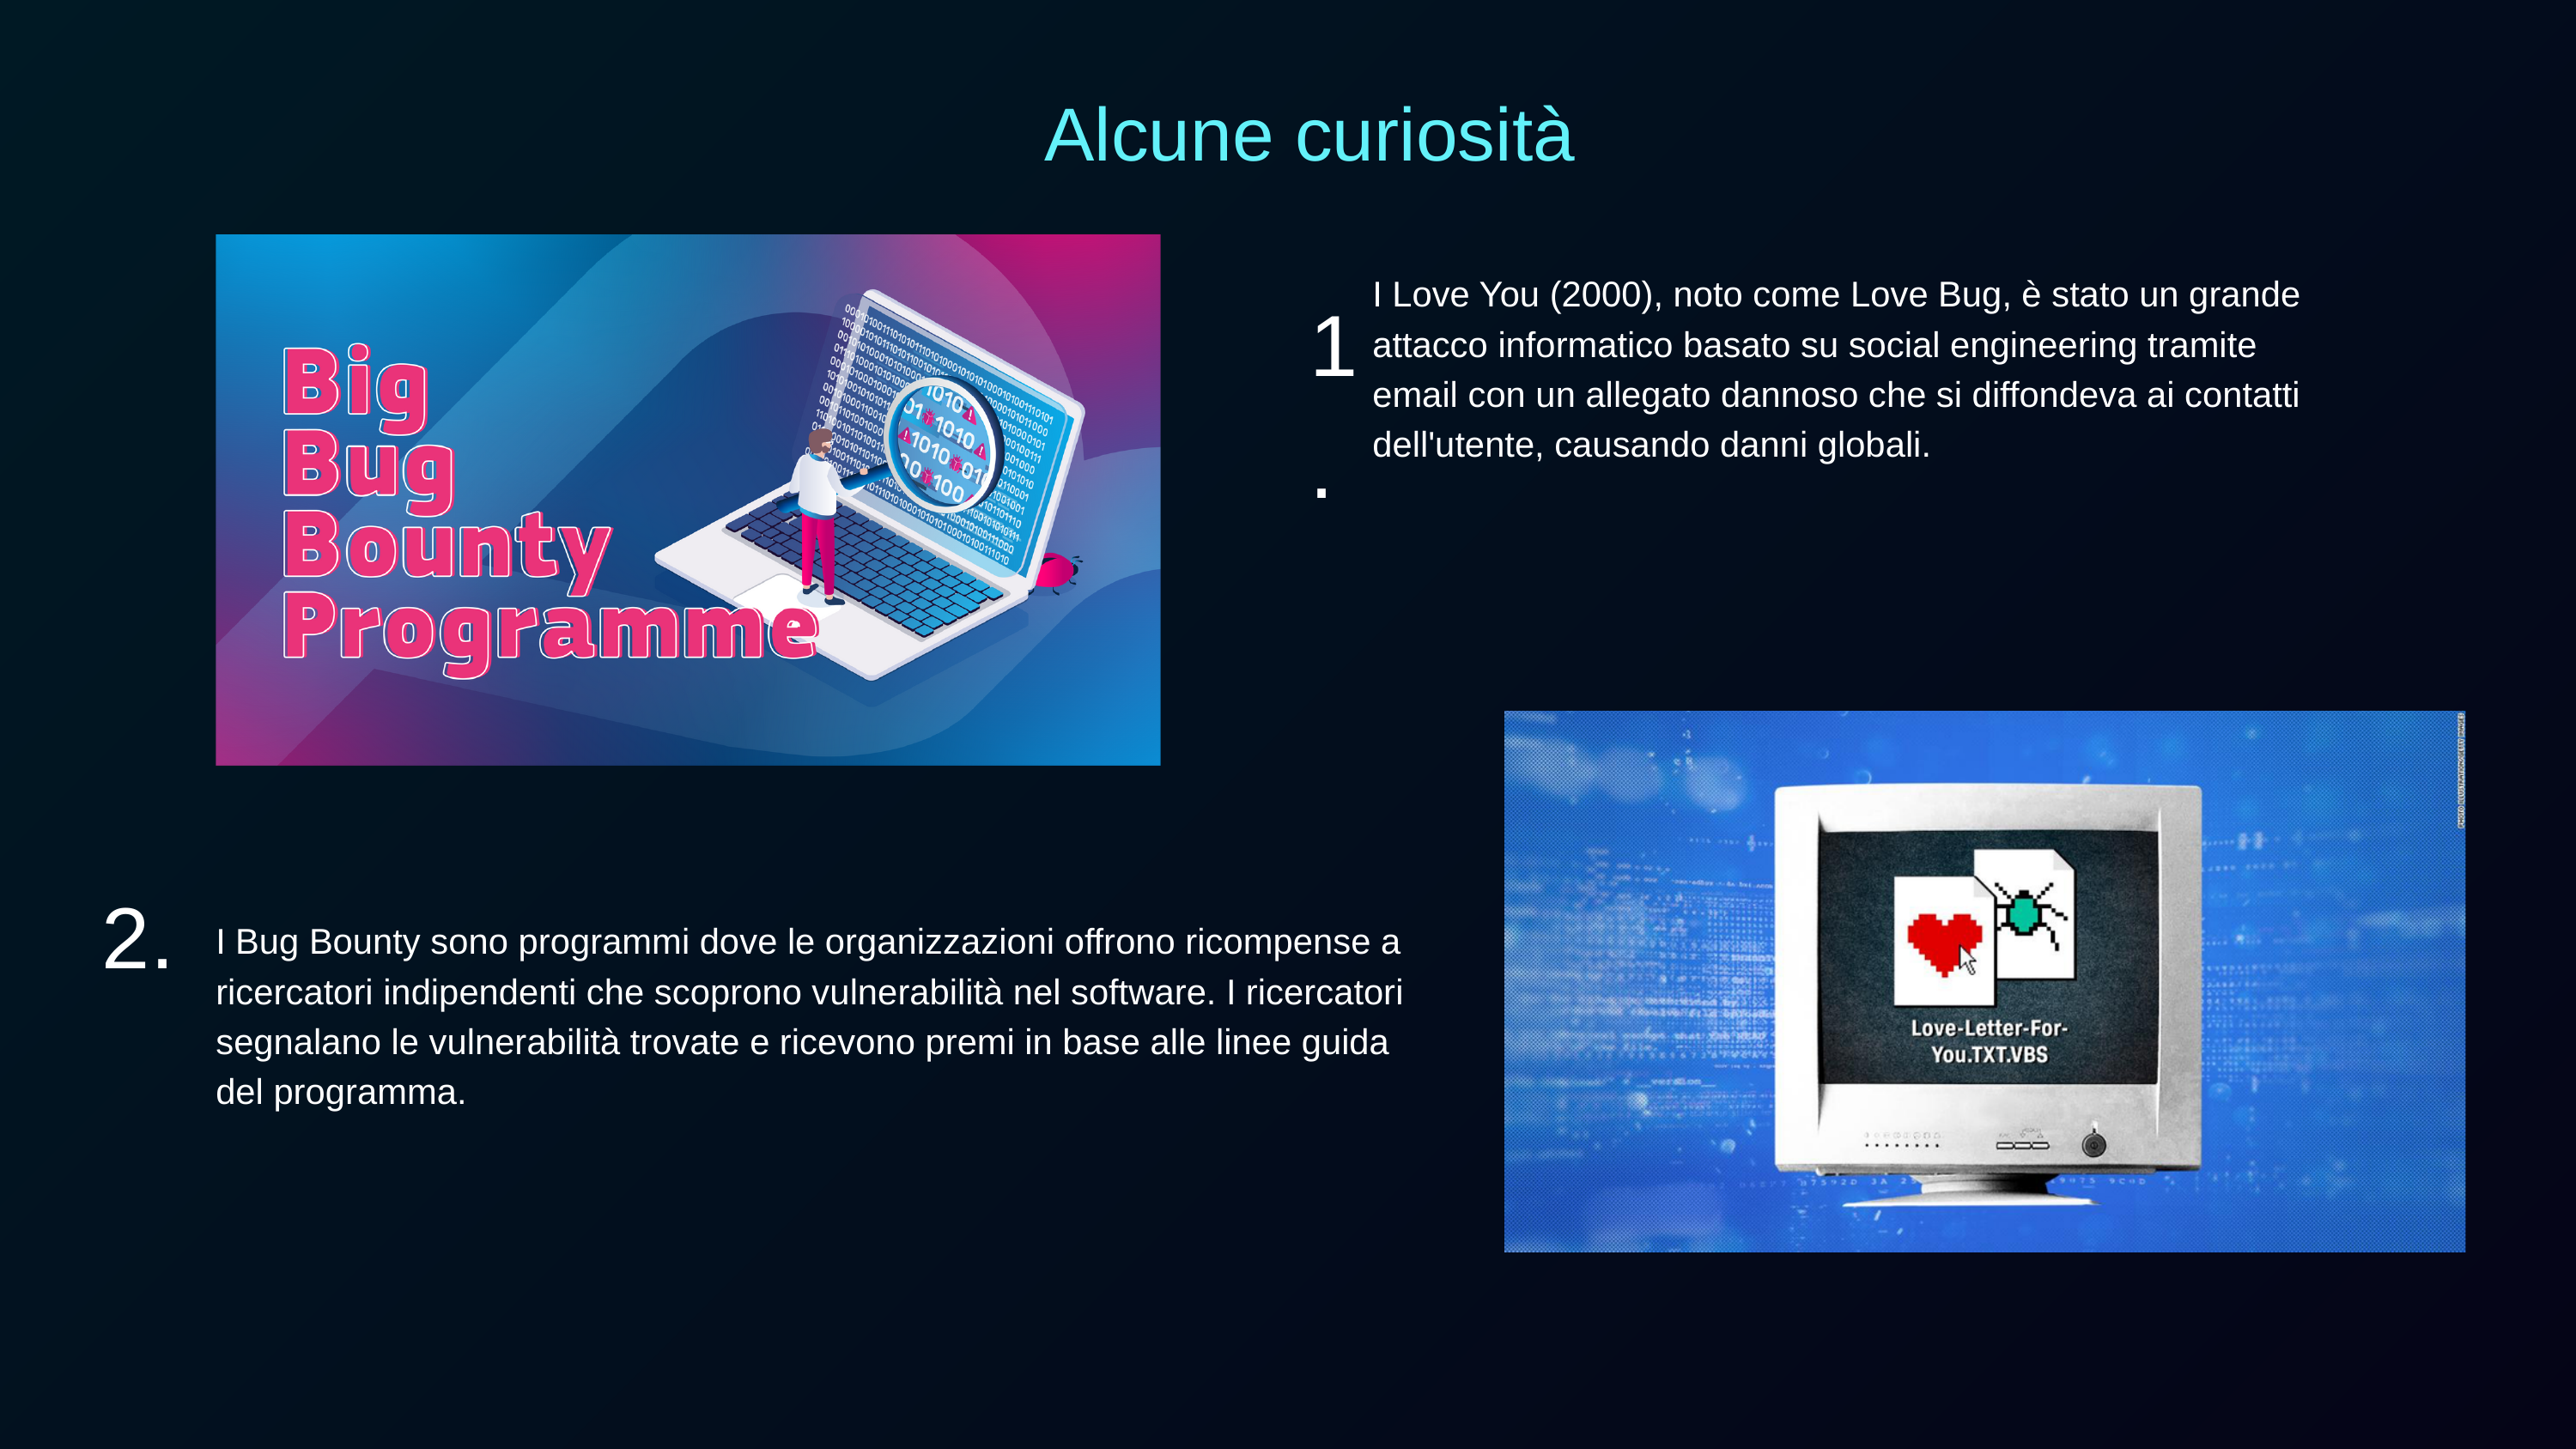

Alcune curiosità

I Love You (2000), noto come Love Bug, è stato un grande attacco informatico basato su social engineering tramite email con un allegato dannoso che si diffondeva ai contatti dell'utente, causando danni globali.
1.

2.
I Bug Bounty sono programmi dove le organizzazioni offrono ricompense a ricercatori indipendenti che scoprono vulnerabilità nel software. I ricercatori segnalano le vulnerabilità trovate e ricevono premi in base alle linee guida del programma.